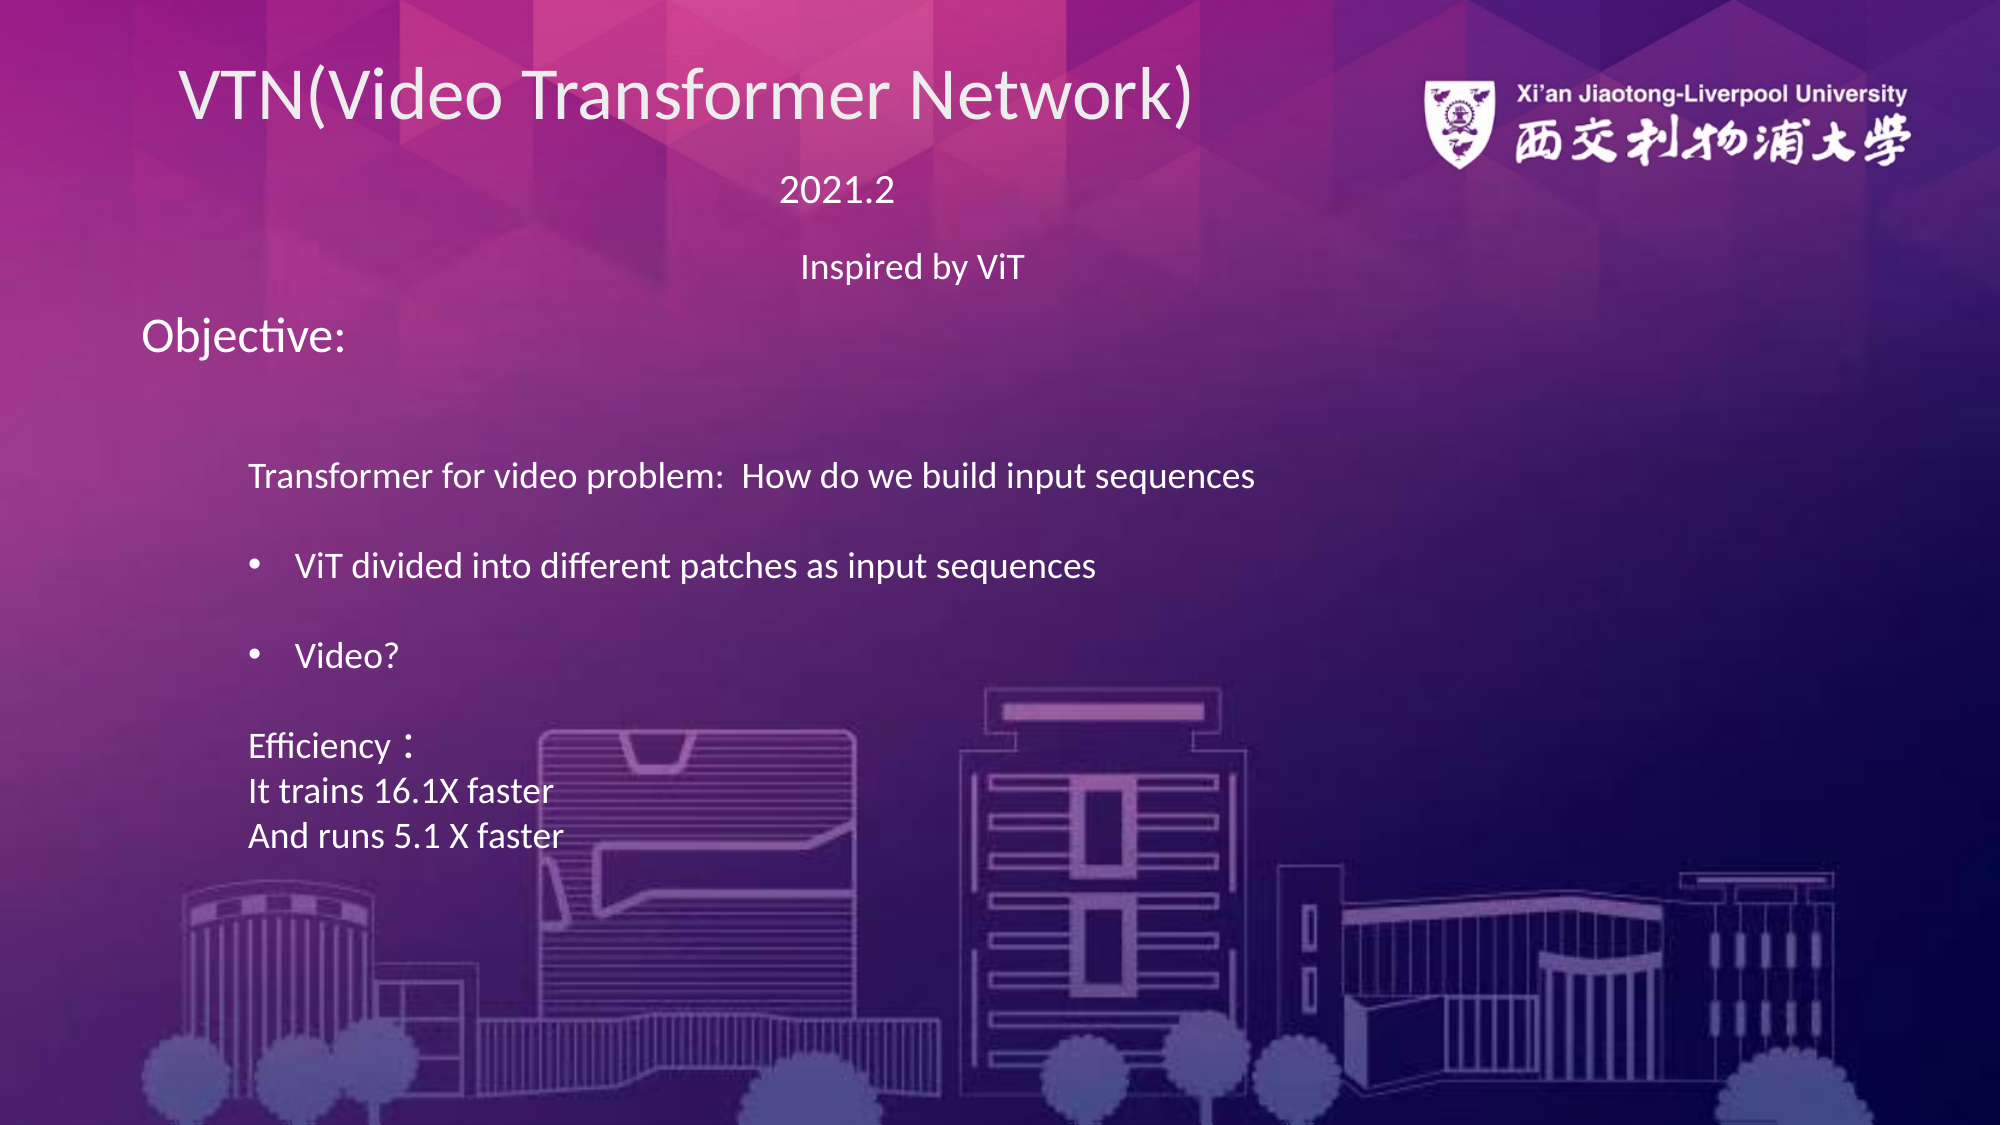

VTN(Video Transformer Network)

2021.2
Inspired by ViT
Objective:
Transformer for video problem:  How do we build input sequences

ViT divided into different patches as input sequences

Video?

Efficiency：
It trains 16.1X faster
And runs 5.1 X faster